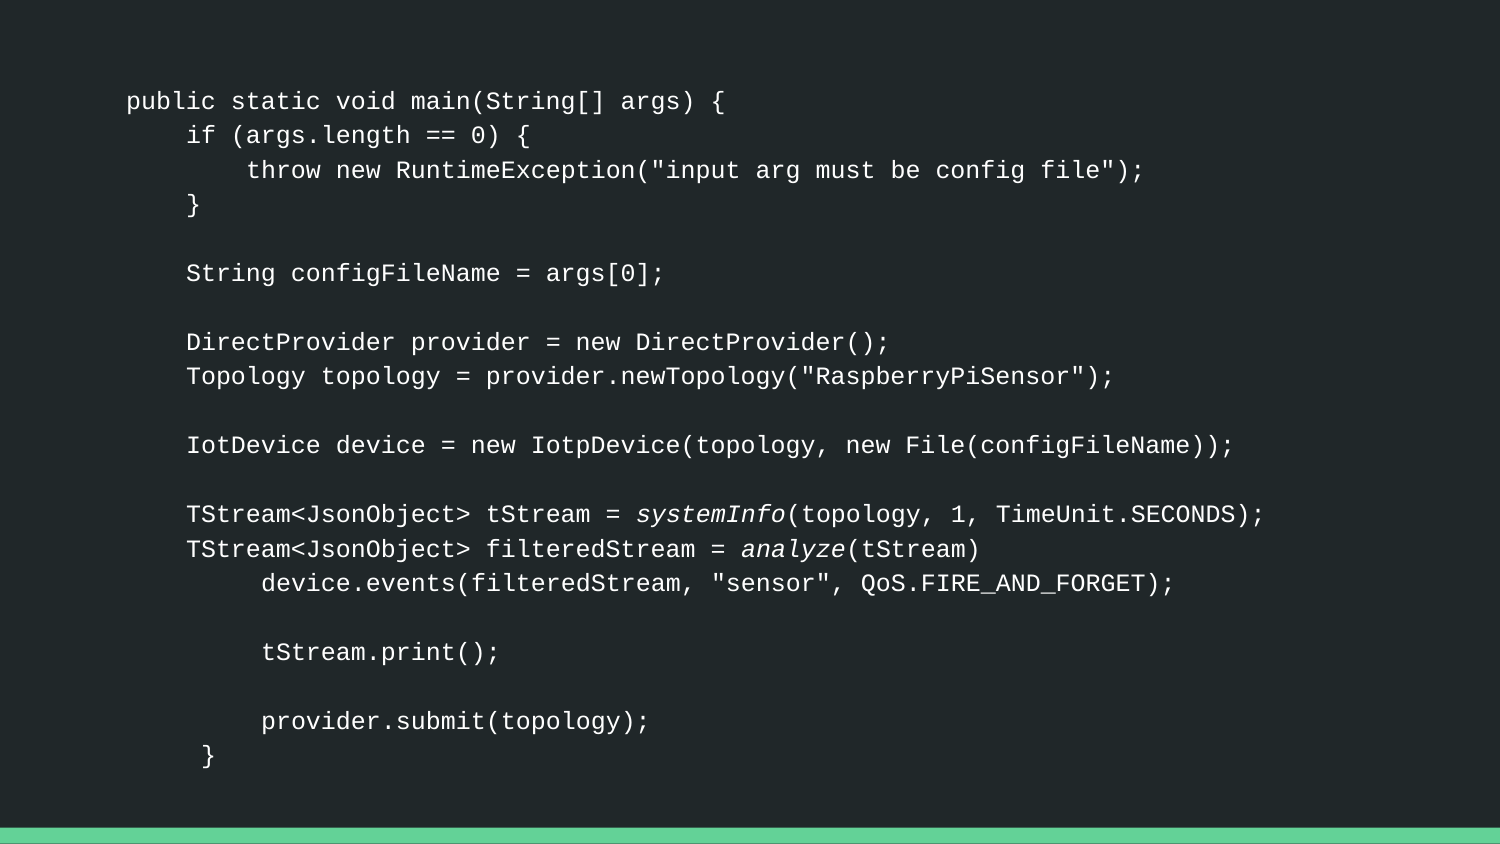

public static void main(String[] args) {
        if (args.length == 0) {
            throw new RuntimeException("input arg must be config file");
        }

        String configFileName = args[0];

        DirectProvider provider = new DirectProvider();
        Topology topology = provider.newTopology("RaspberryPiSensor");

        IotDevice device = new IotpDevice(topology, new File(configFileName));

        TStream<JsonObject> tStream = systemInfo(topology, 1, TimeUnit.SECONDS);
   TStream<JsonObject> filteredStream = analyze(tStream)
        device.events(filteredStream, "sensor", QoS.FIRE_AND_FORGET);

        tStream.print();

        provider.submit(topology);
    }